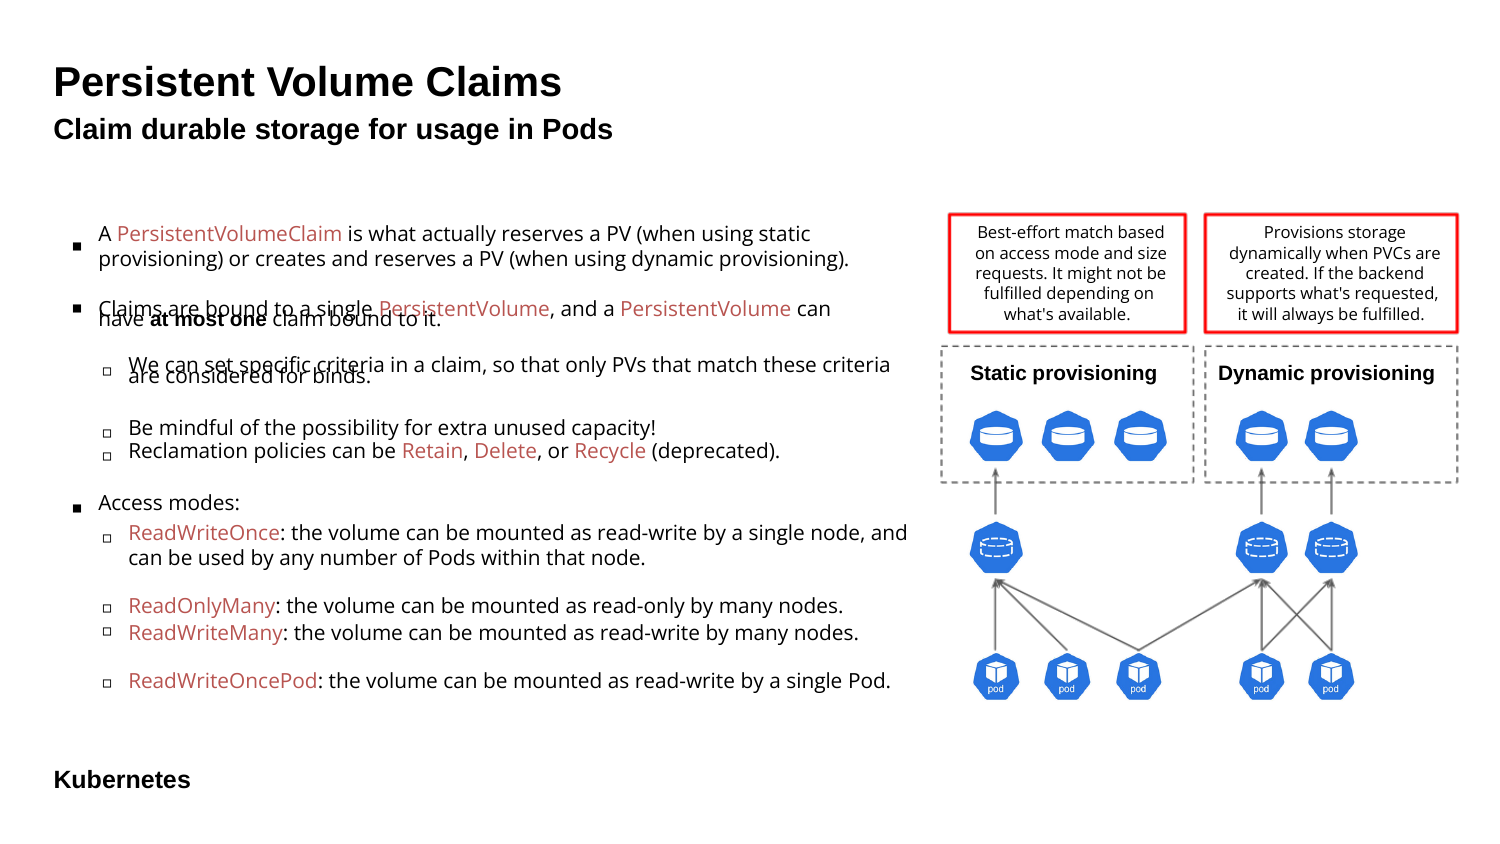

Persistent Volume Claims
Claim durable storage for usage in Pods
■
A PersistentVolumeClaim is what actually reserves a PV (when using static provisioning) or creates and reserves a PV (when using dynamic provisioning).
Claims are bound to a single PersistentVolume, and a PersistentVolume can
have at most one claim bound to it.
Best-eﬀort match based on access mode and size requests. It might not be fulﬁlled depending on
Provisions storage dynamically when PVCs are created. If the backend supports what's requested,
■
what's available.
it will always be fulﬁlled.
We can set speciﬁc criteria in a claim, so that only PVs that match these criteria
are considered for binds.
Be mindful of the possibility for extra unused capacity!
Reclamation policies can be Retain, Delete, or Recycle (deprecated).
□
Dynamic provisioning
Static provisioning
□
□

Access modes:
■

ReadWriteOnce: the volume can be mounted as read-write by a single node, and can be used by any number of Pods within that node.
ReadOnlyMany: the volume can be mounted as read-only by many nodes.
ReadWriteMany: the volume can be mounted as read-write by many nodes.
ReadWriteOncePod: the volume can be mounted as read-write by a single Pod.
□
□
□
□

Kubernetes